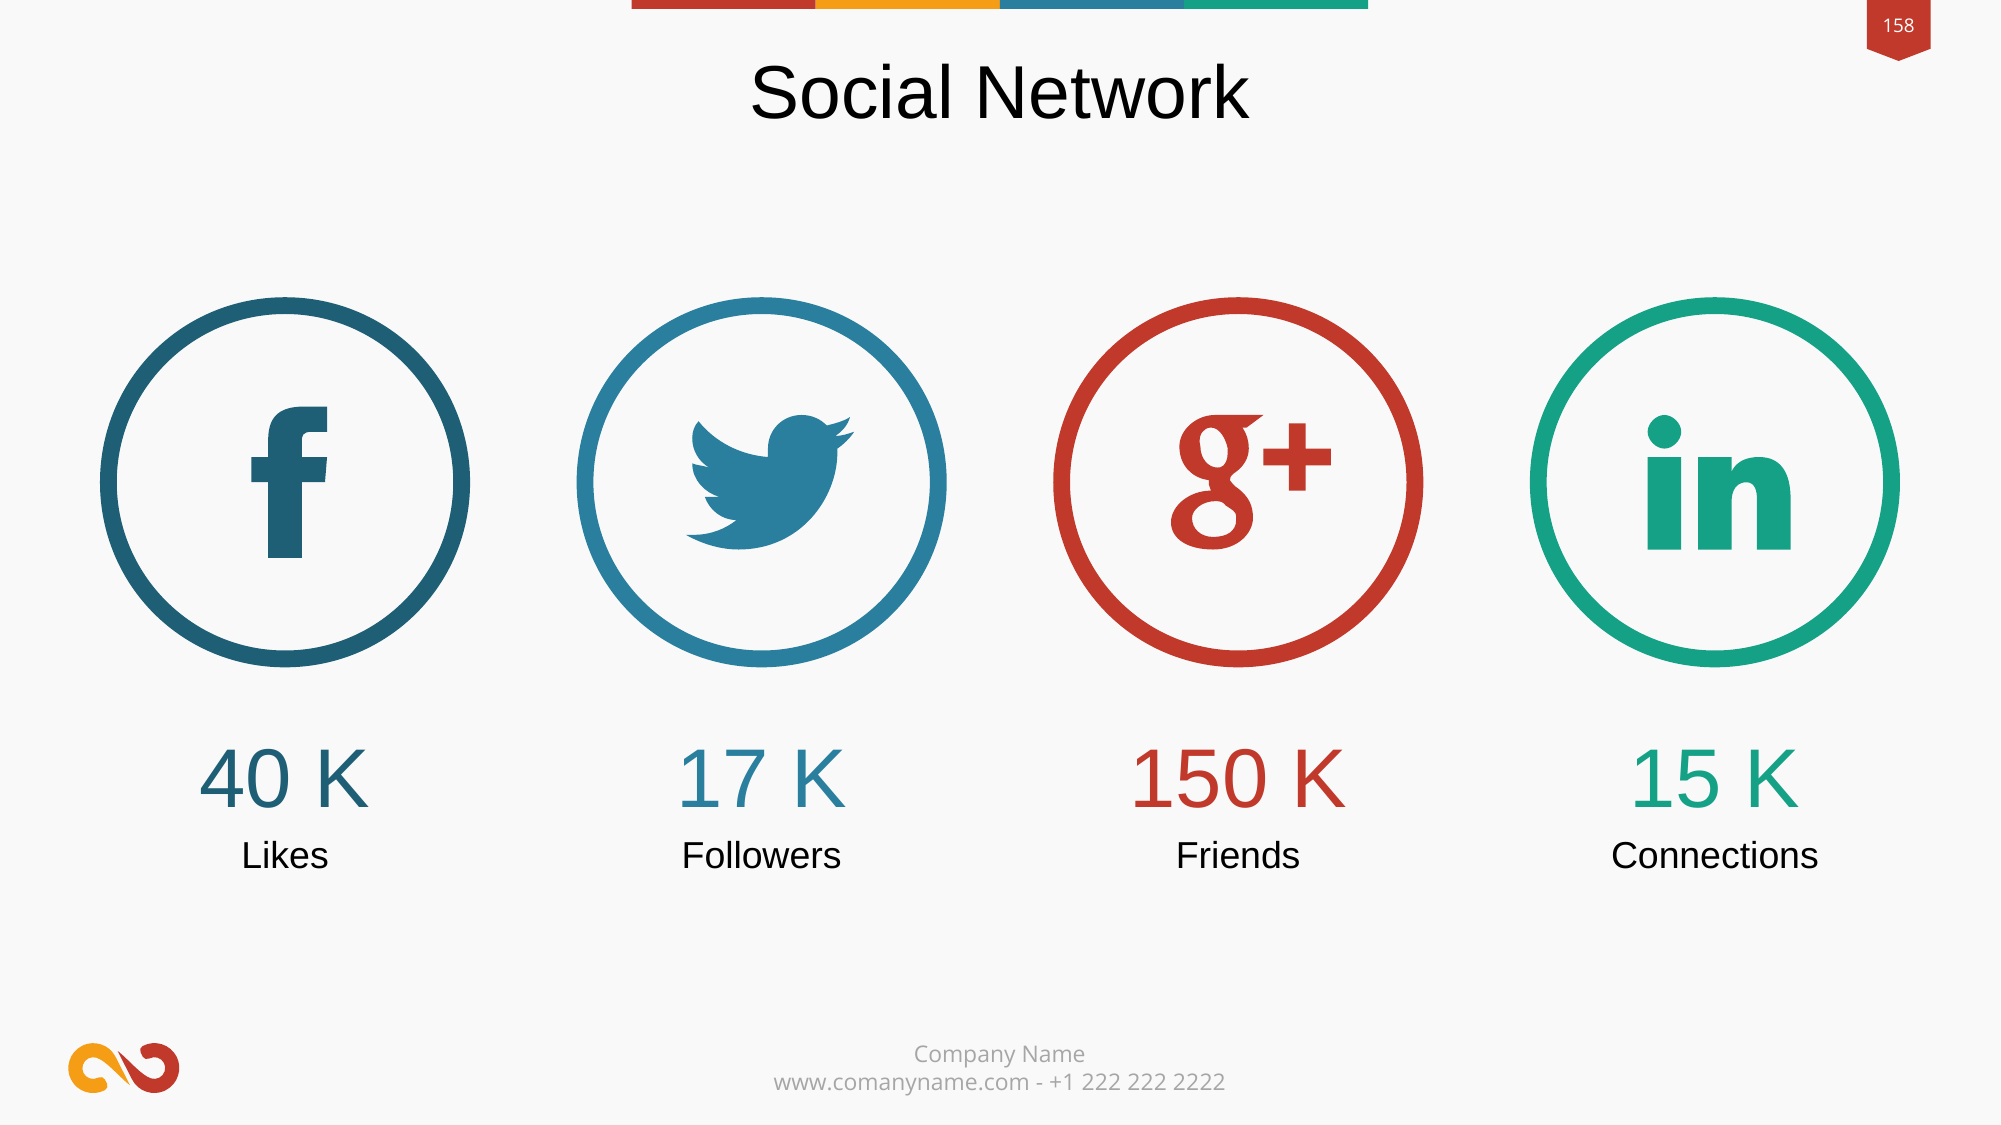

Social Network

40 K
17 K
150 K
15 K
Likes
Followers
Friends
Connections